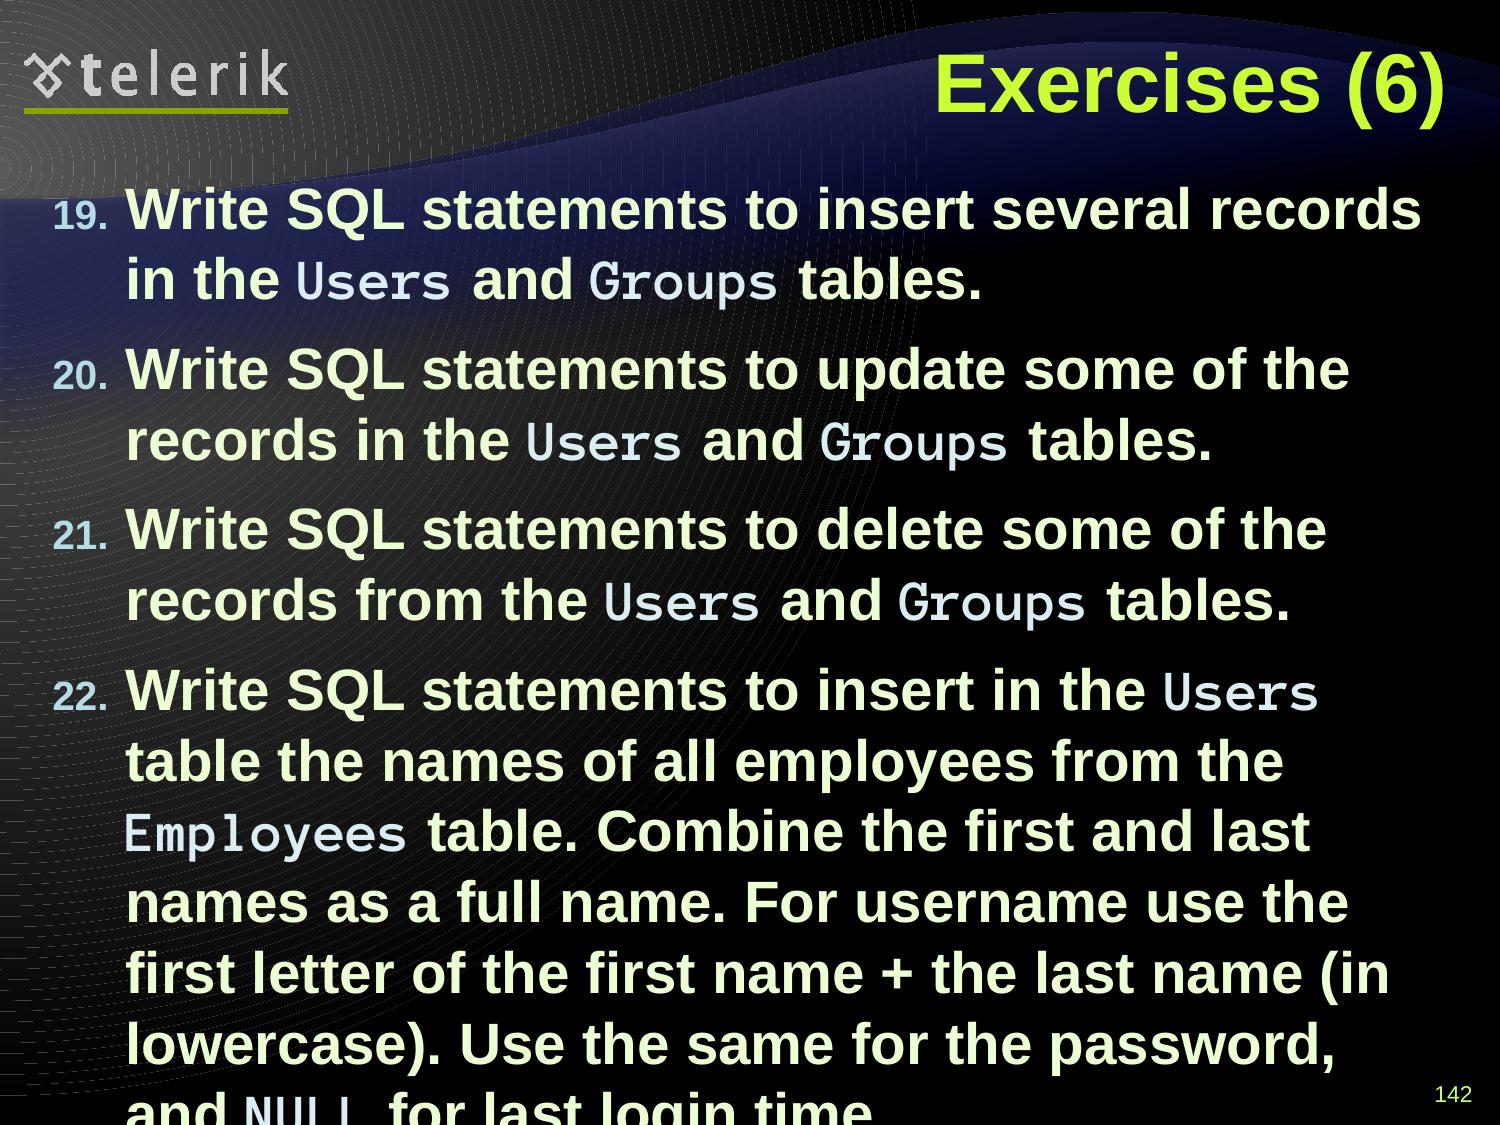

# Exercises (6)
Write SQL statements to insert several records in the Users and Groups tables.
Write SQL statements to update some of the records in the Users and Groups tables.
Write SQL statements to delete some of the records from the Users and Groups tables.
Write SQL statements to insert in the Users table the names of all employees from the Employees table. Combine the first and last names as a full name. For username use the first letter of the first name + the last name (in lowercase). Use the same for the password, and NULL for last login time.
142